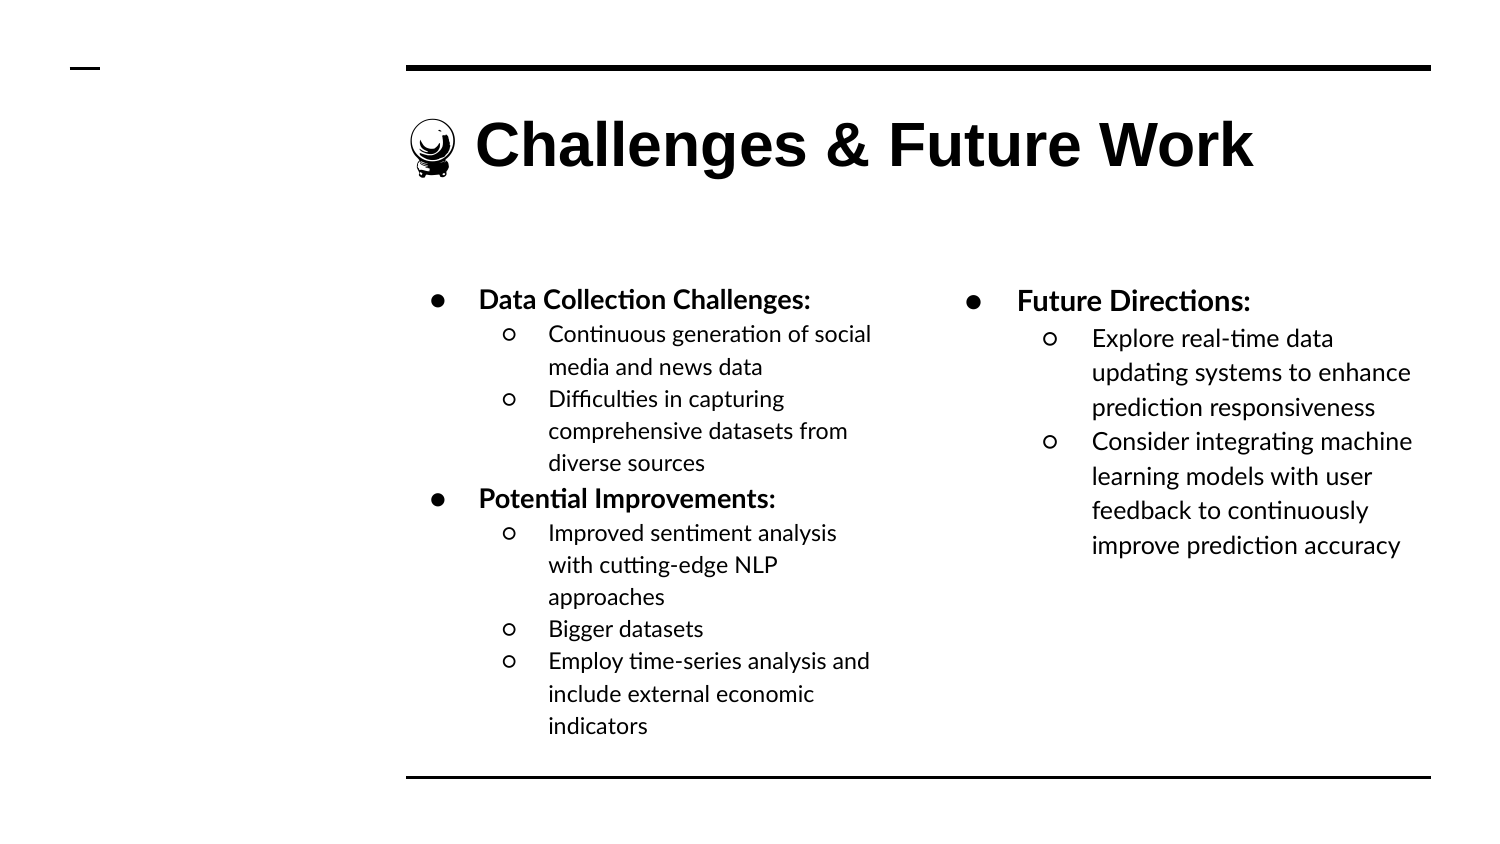

# 🔮 Challenges & Future Work
Data Collection Challenges:
Continuous generation of social media and news data
Difficulties in capturing comprehensive datasets from diverse sources
Potential Improvements:
Improved sentiment analysis with cutting-edge NLP approaches
Bigger datasets
Employ time-series analysis and include external economic indicators
Future Directions:
Explore real-time data updating systems to enhance prediction responsiveness
Consider integrating machine learning models with user feedback to continuously improve prediction accuracy